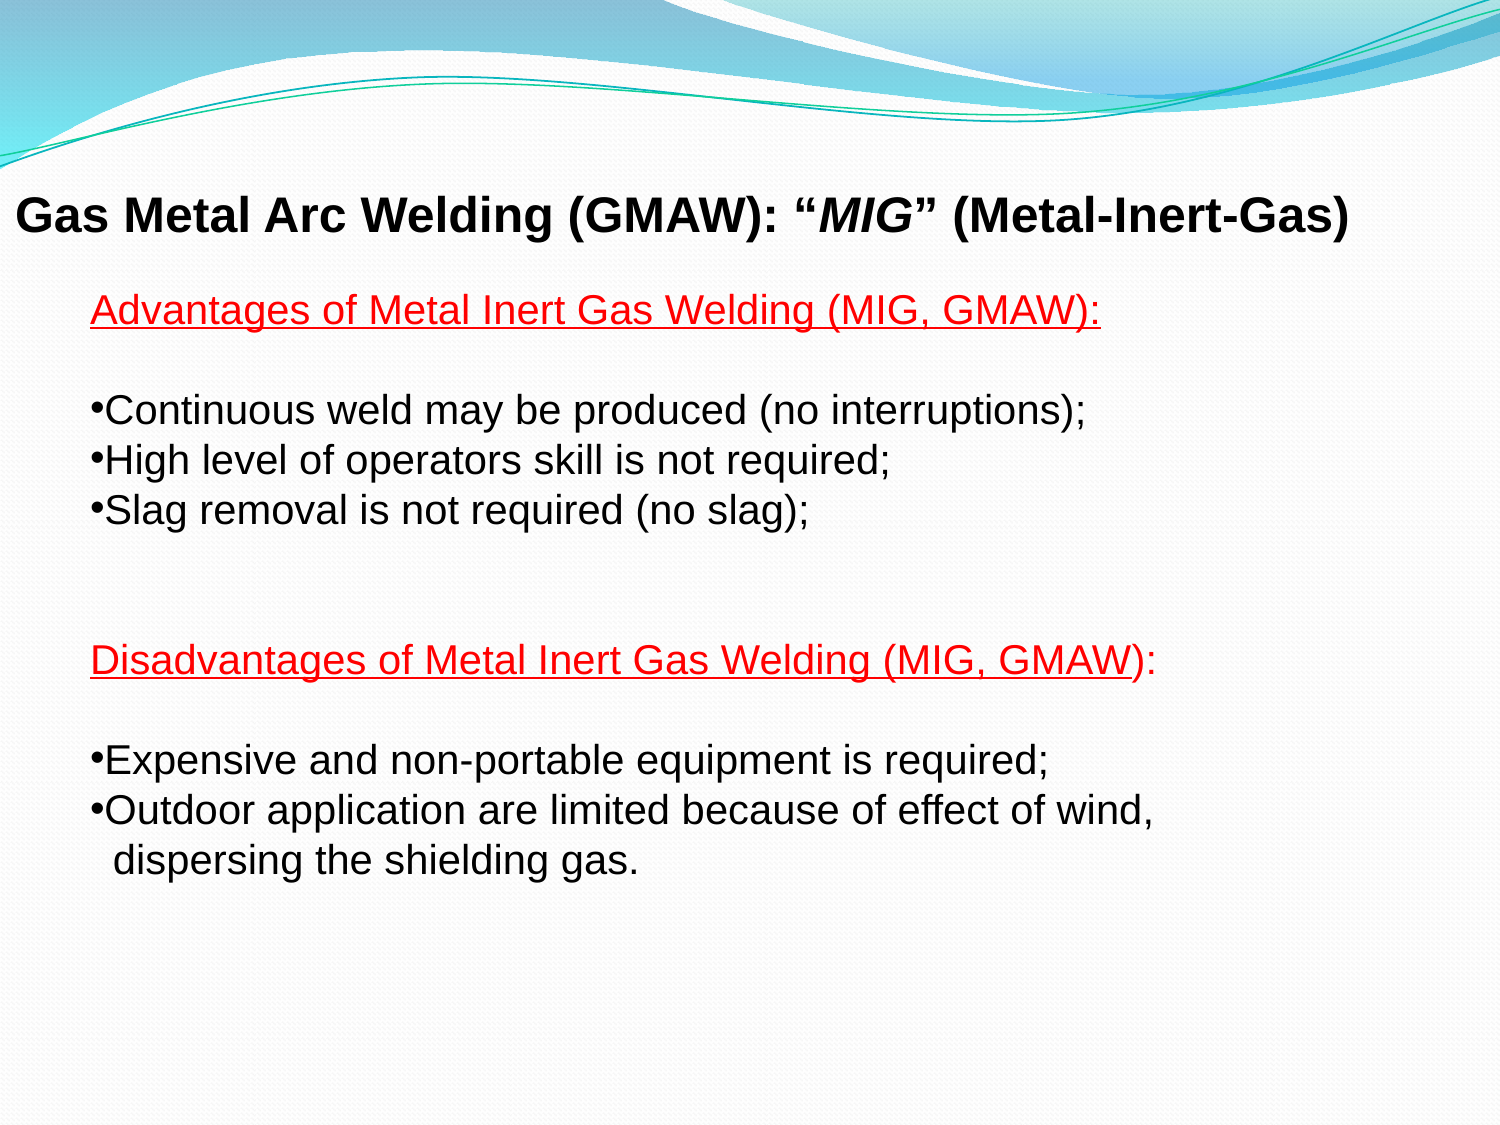

Gas Metal Arc Welding (GMAW): “MIG” (Metal-Inert-Gas)
Advantages of Metal Inert Gas Welding (MIG, GMAW):
Continuous weld may be produced (no interruptions);
High level of operators skill is not required;
Slag removal is not required (no slag);
Disadvantages of Metal Inert Gas Welding (MIG, GMAW):
Expensive and non-portable equipment is required;
Outdoor application are limited because of effect of wind,
  dispersing the shielding gas.